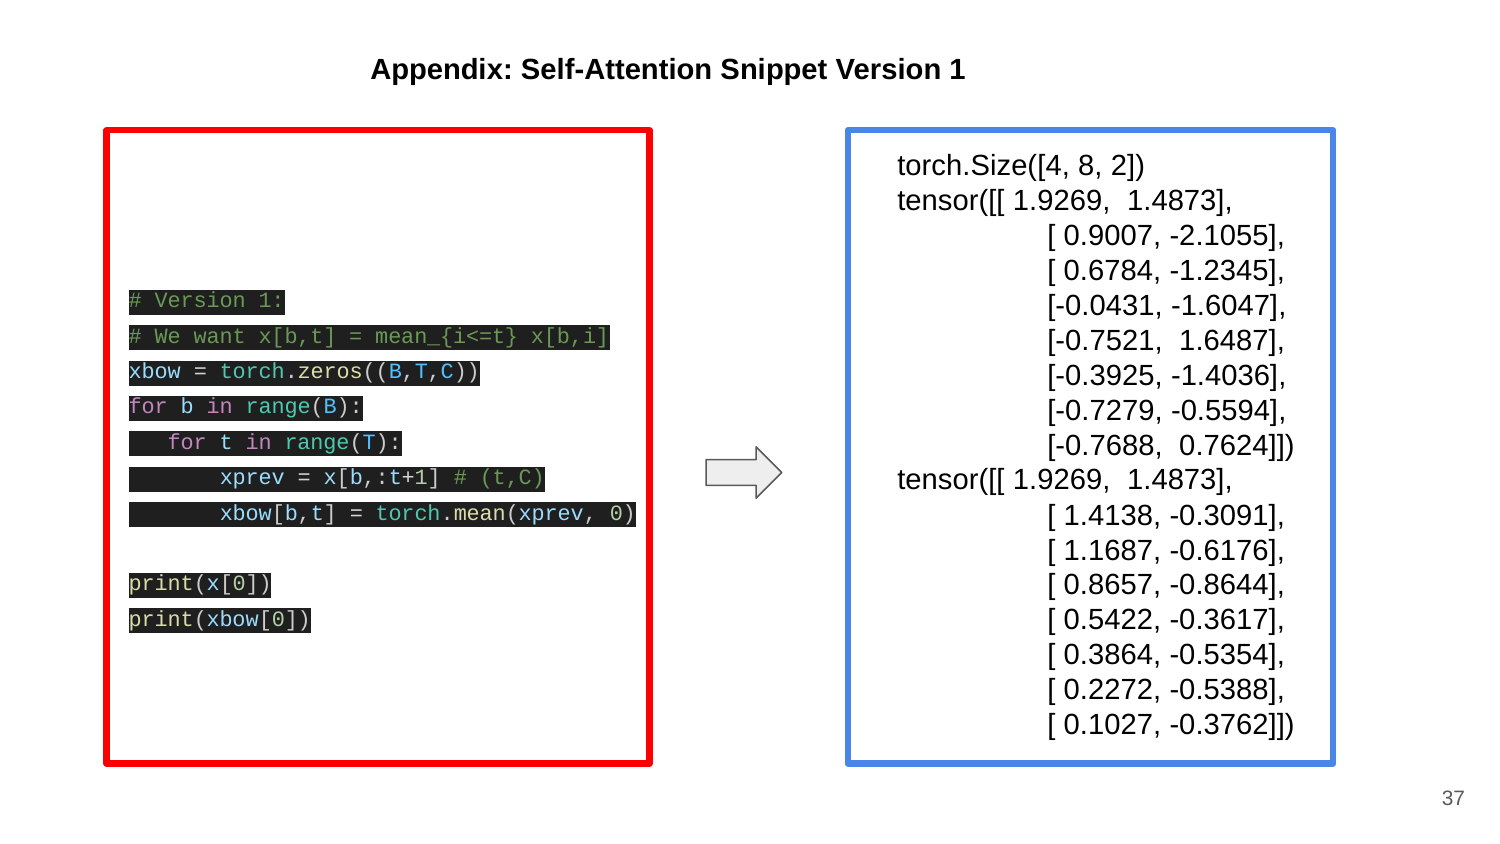

Appendix: Self-Attention Snippet Version 1

# Version 1:
# We want x[b,t] = mean_{i<=t} x[b,i]
xbow = torch.zeros((B,T,C))
for b in range(B):
   for t in range(T):
       xprev = x[b,:t+1] # (t,C)
       xbow[b,t] = torch.mean(xprev, 0)

print(x[0])
print(xbow[0])

torch.Size([4, 8, 2])
tensor([[ 1.9269,  1.4873],
    	[ 0.9007, -2.1055],
    	[ 0.6784, -1.2345],
    	[-0.0431, -1.6047],
    	[-0.7521,  1.6487],
    	[-0.3925, -1.4036],
    	[-0.7279, -0.5594],
    	[-0.7688,  0.7624]])
tensor([[ 1.9269,  1.4873],
    	[ 1.4138, -0.3091],
    	[ 1.1687, -0.6176],
    	[ 0.8657, -0.8644],
    	[ 0.5422, -0.3617],
    	[ 0.3864, -0.5354],
    	[ 0.2272, -0.5388],
    	[ 0.1027, -0.3762]])

37